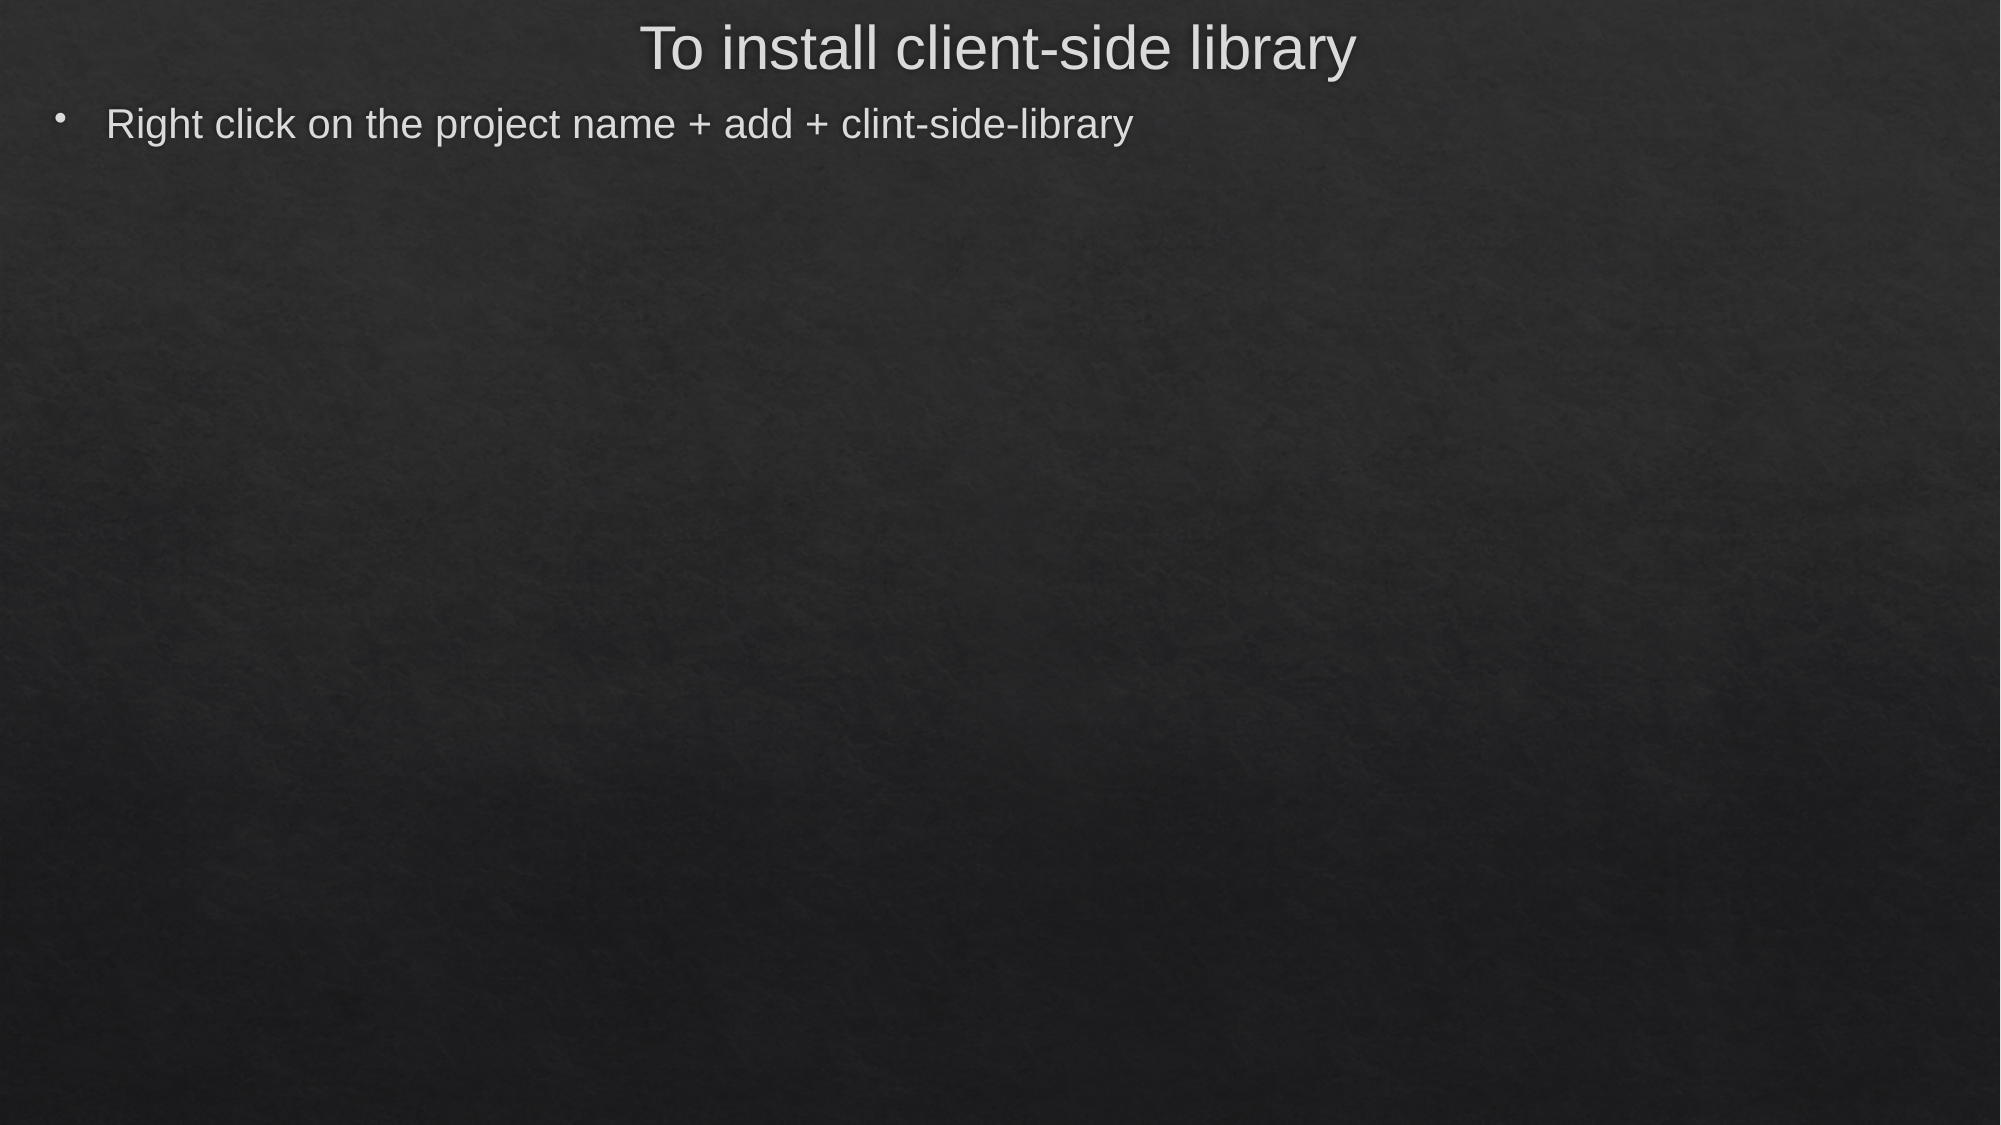

# To install client-side library
Right click on the project name + add + clint-side-library